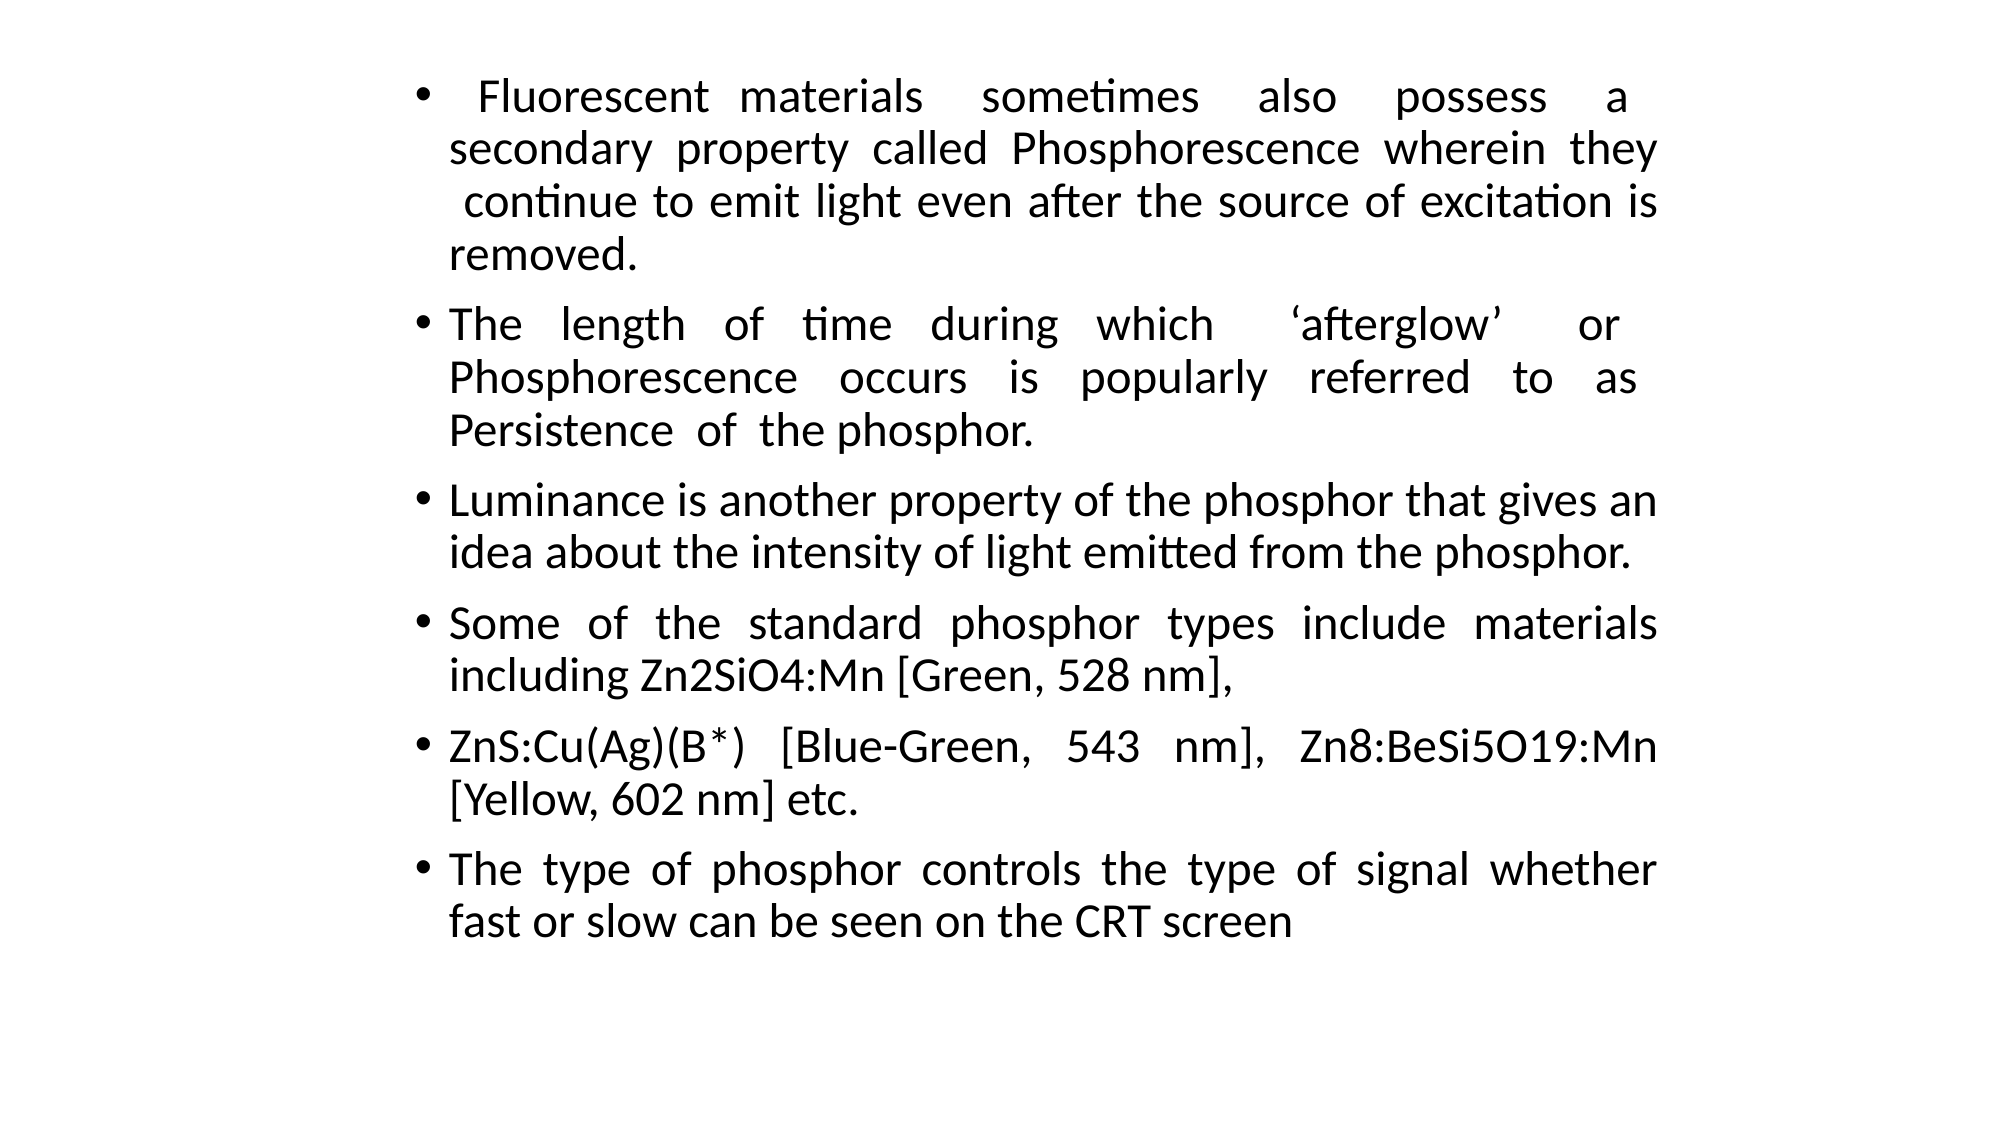

Fluorescent materials  sometimes  also  possess  a  secondary  property  called  Phosphorescence  wherein  they  continue to emit light even after the source of excitation is removed.
The length of time during which  ‘afterglow’  or  Phosphorescence  occurs  is  popularly  referred  to  as  Persistence  of  the phosphor.
Luminance is another property of the phosphor that gives an idea about the intensity of light emitted from the phosphor.
Some of the standard phosphor types include materials including Zn2SiO4:Mn [Green, 528 nm],
ZnS:Cu(Ag)(B*) [Blue-Green, 543 nm], Zn8:BeSi5O19:Mn [Yellow, 602 nm] etc.
The type of phosphor controls the type of signal whether fast or slow can be seen on the CRT screen